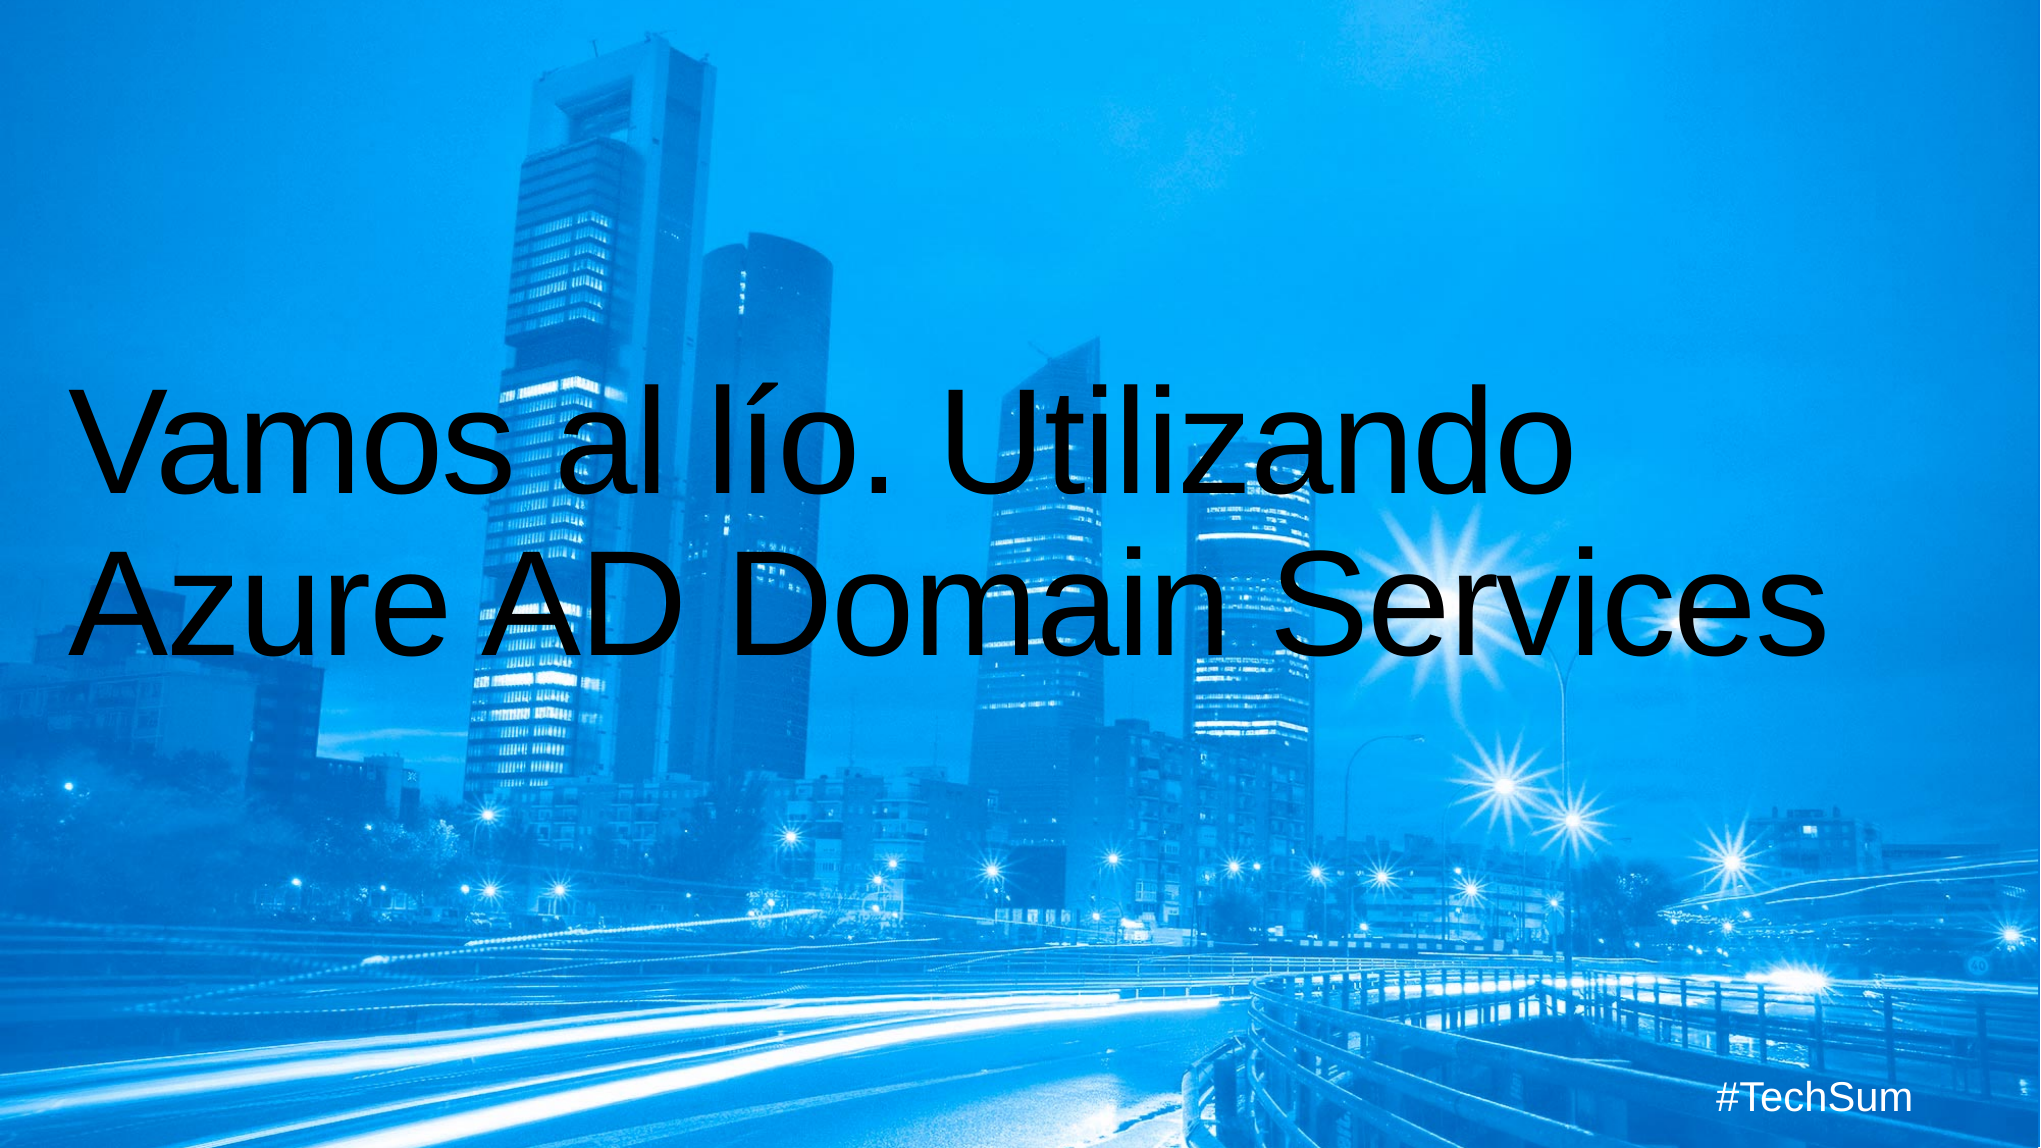

# Vamos al lío. Utilizando Azure AD Domain Services